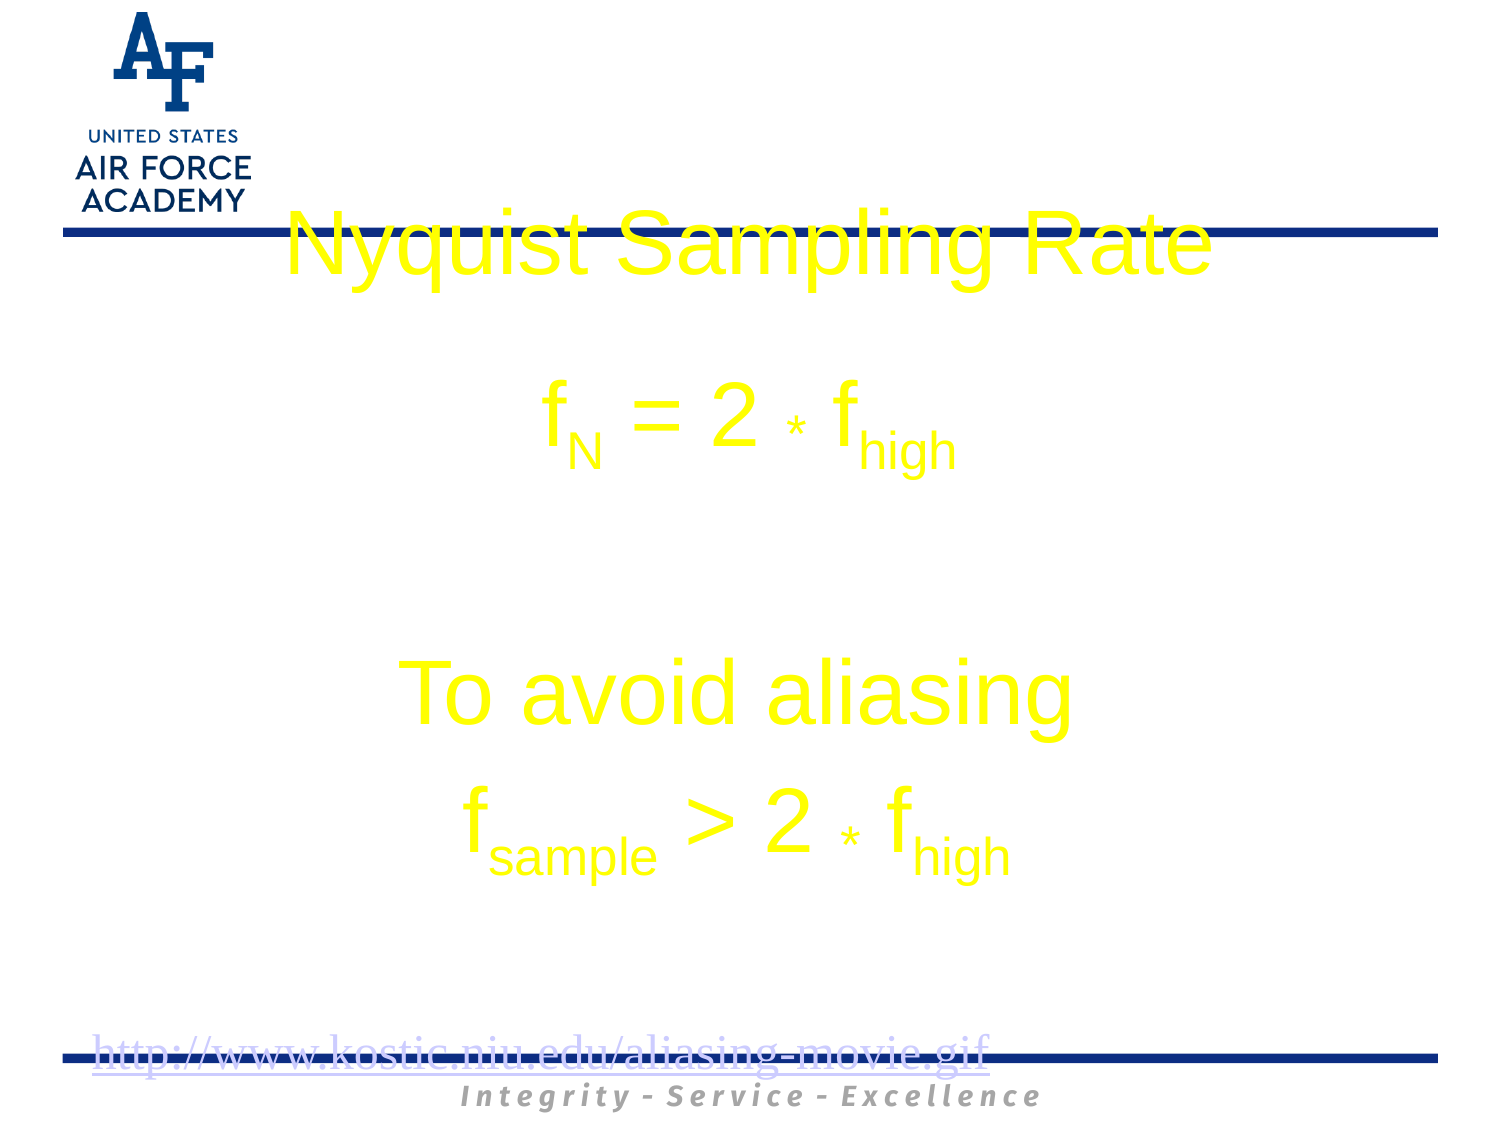

#
Nyquist Sampling Rate
fN = 2 * fhigh

To avoid aliasing
fsample > 2 * fhigh
http://www.kostic.niu.edu/aliasing-movie.gif